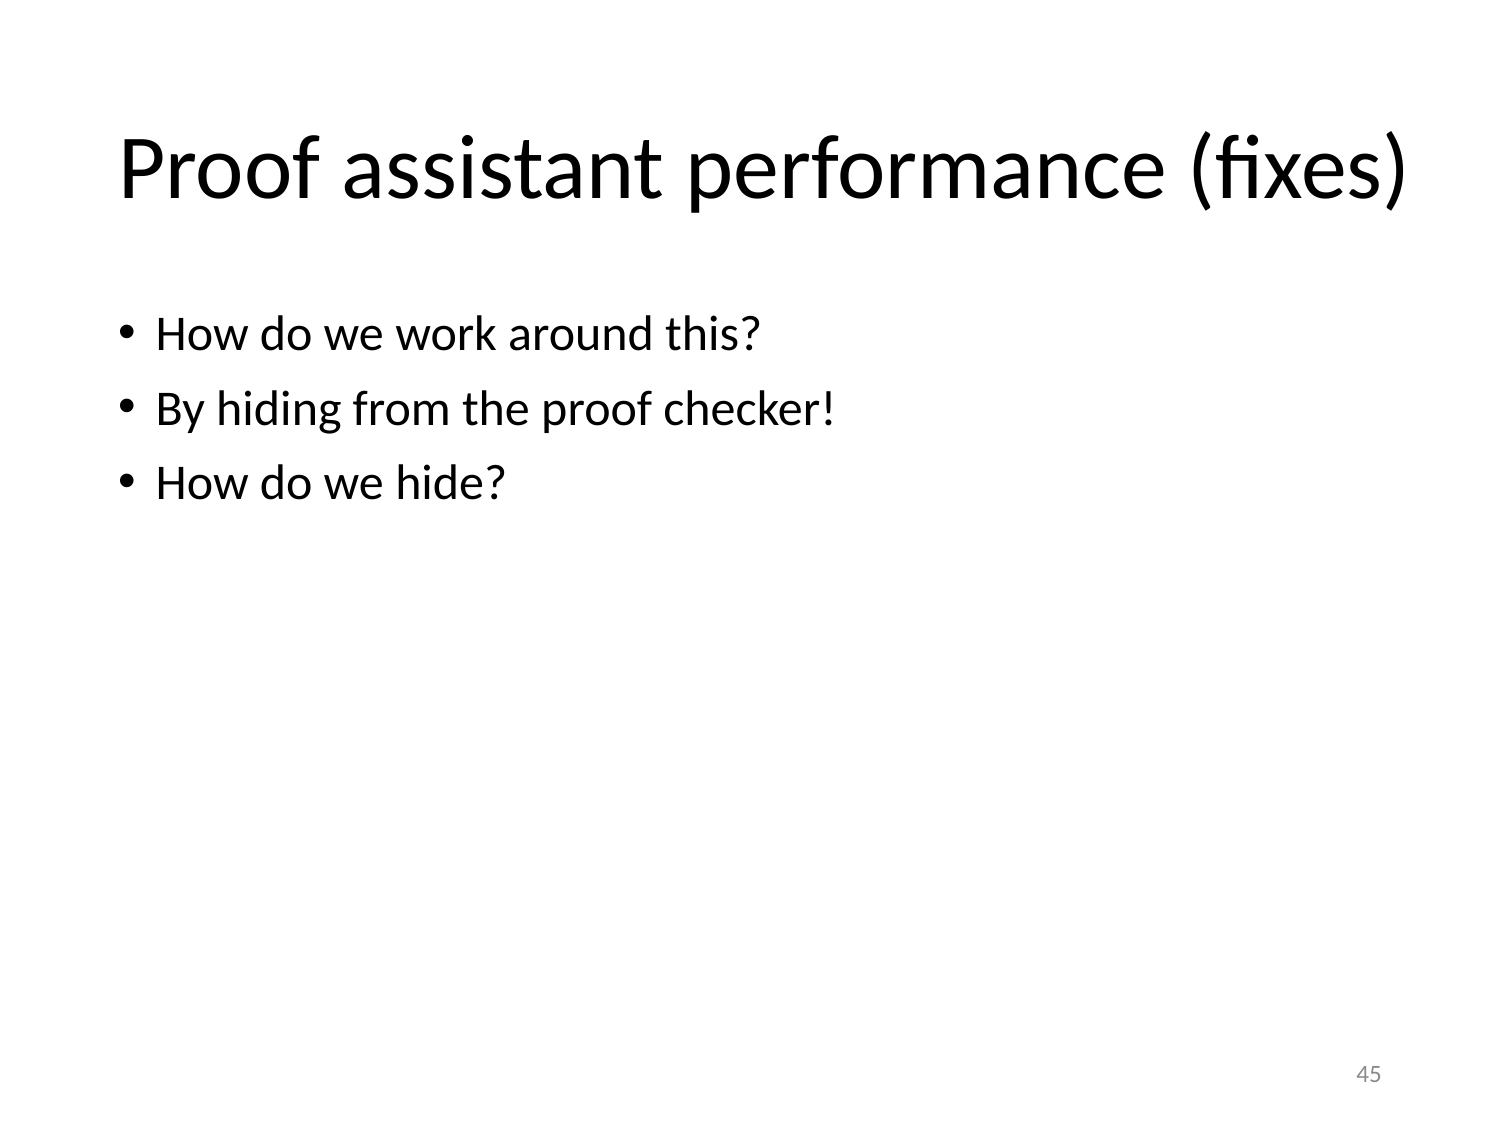

# Proof assistant performance (fixes)
How do we work around this?
By hiding from the proof checker!
How do we hide?
45